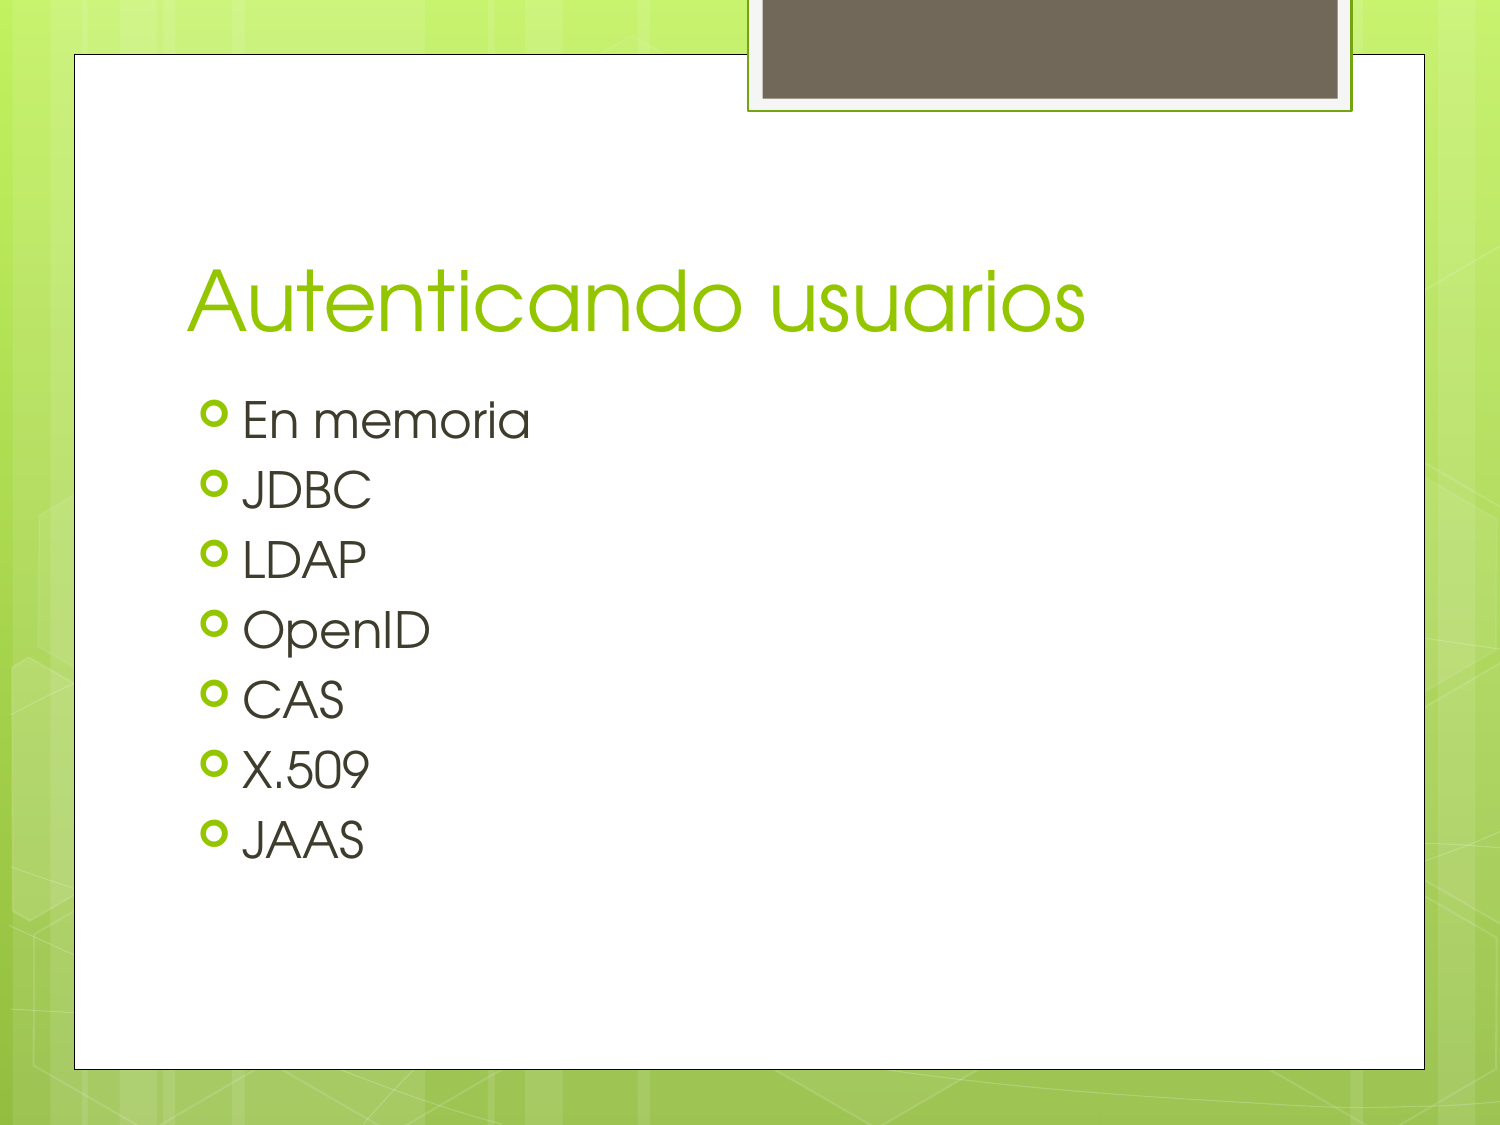

# Autenticando usuarios
En memoria
JDBC
LDAP
OpenID
CAS
X.509
JAAS